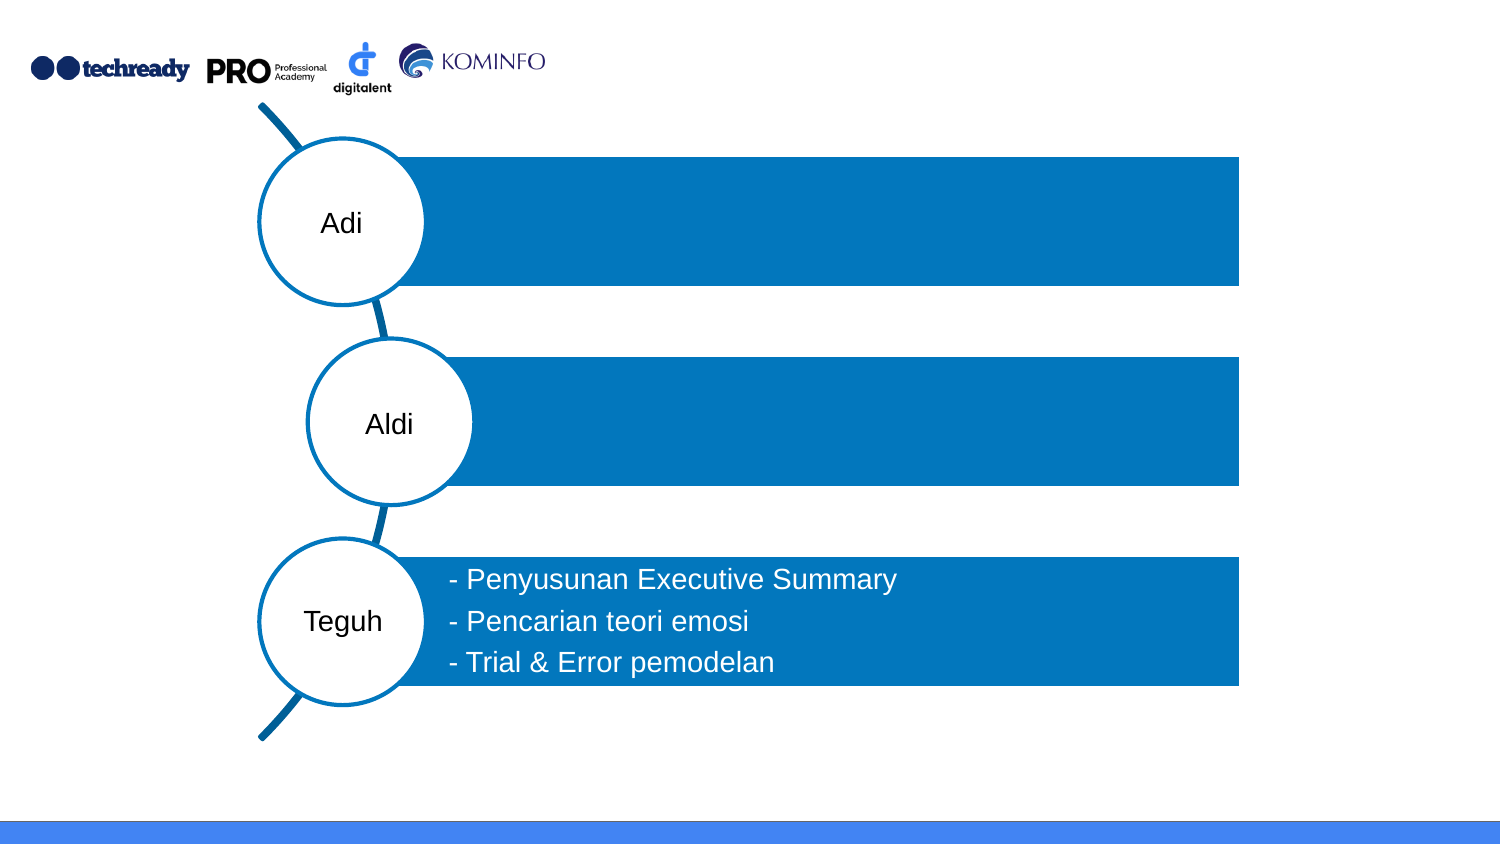

- Penyusunan Executive Summary
- Pencarian teori emosi
- Trial & Error pemodelan
Adi
Aldi
Teguh
SR_4